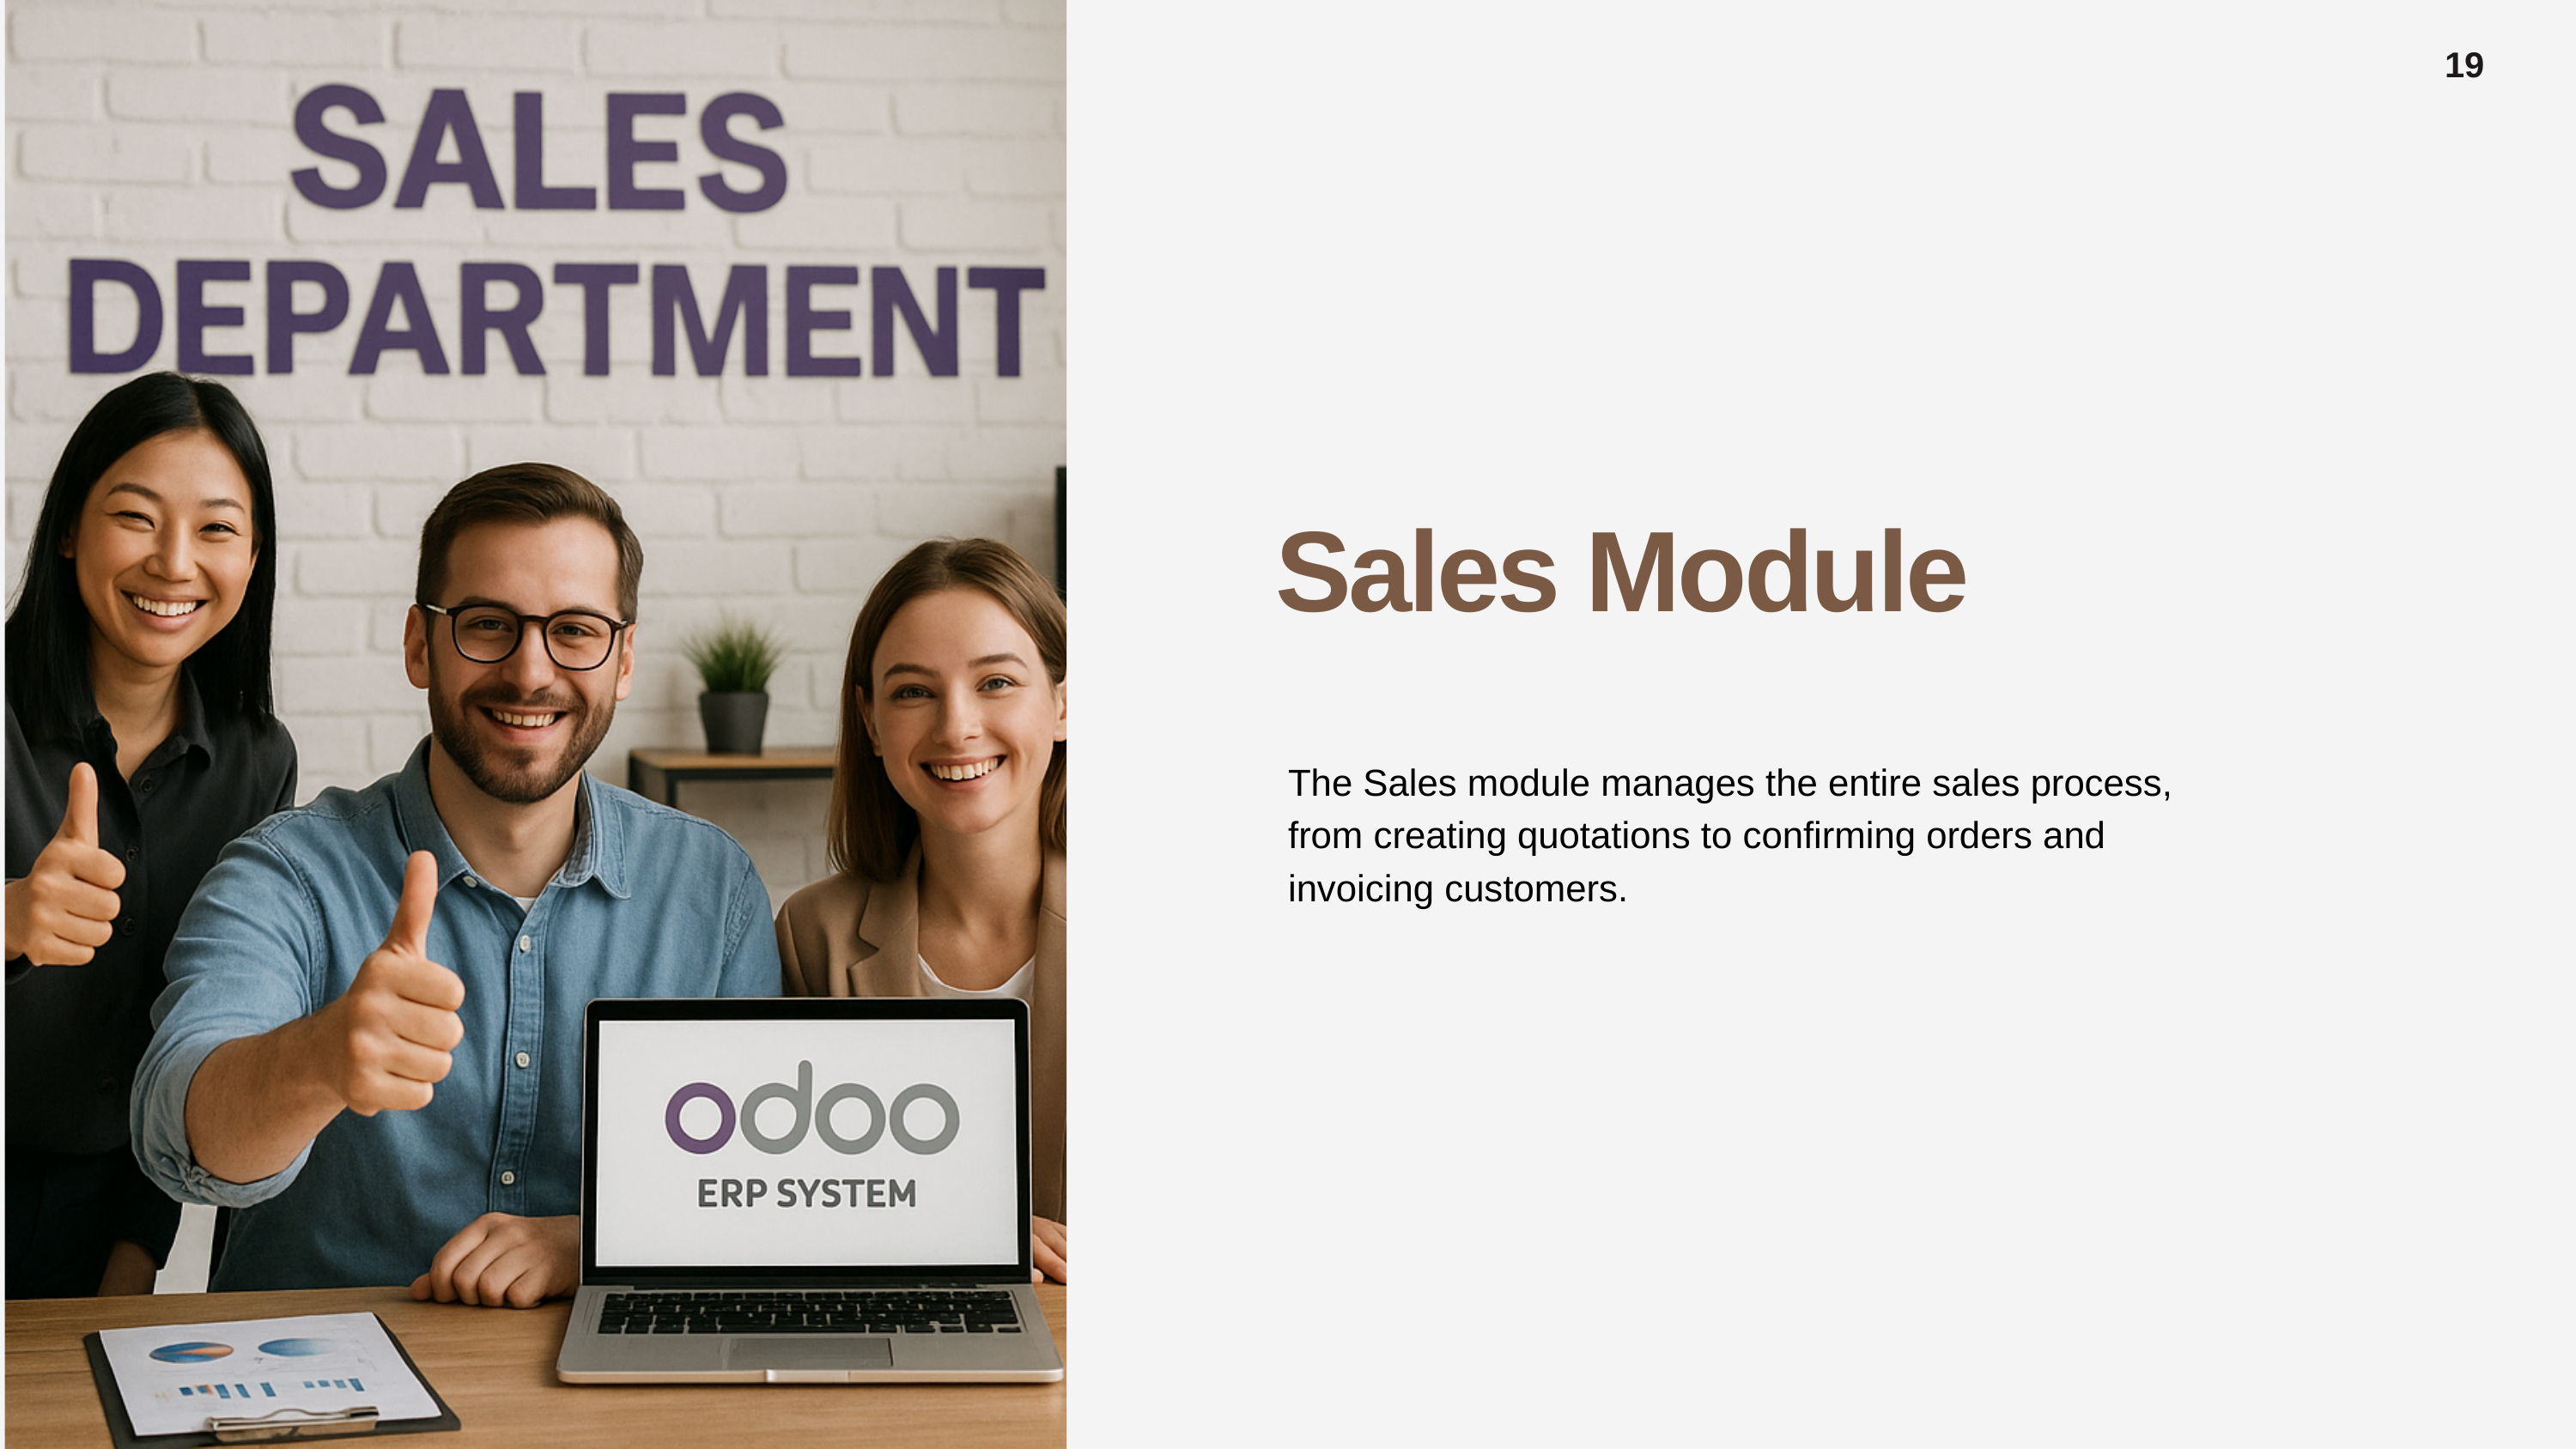

19

Sales Module

The Sales module manages the entire sales process, from creating quotations to confirming orders and invoicing customers.